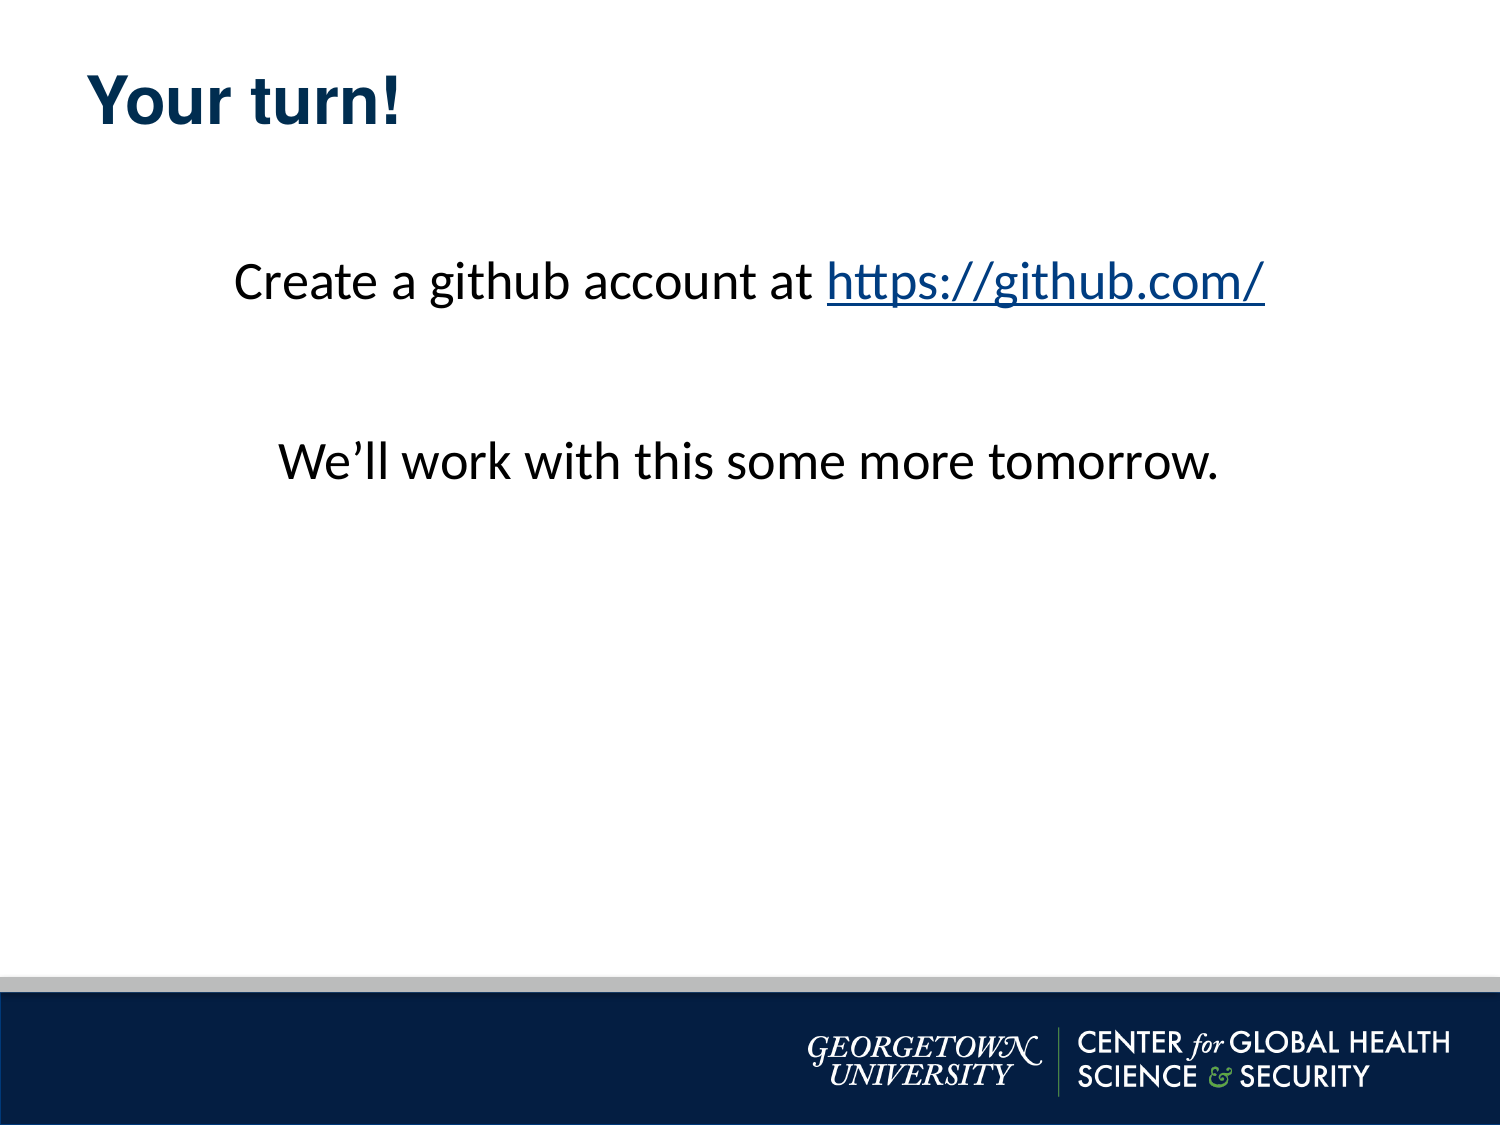

Your turn!
Create a github account at https://github.com/

We’ll work with this some more tomorrow.